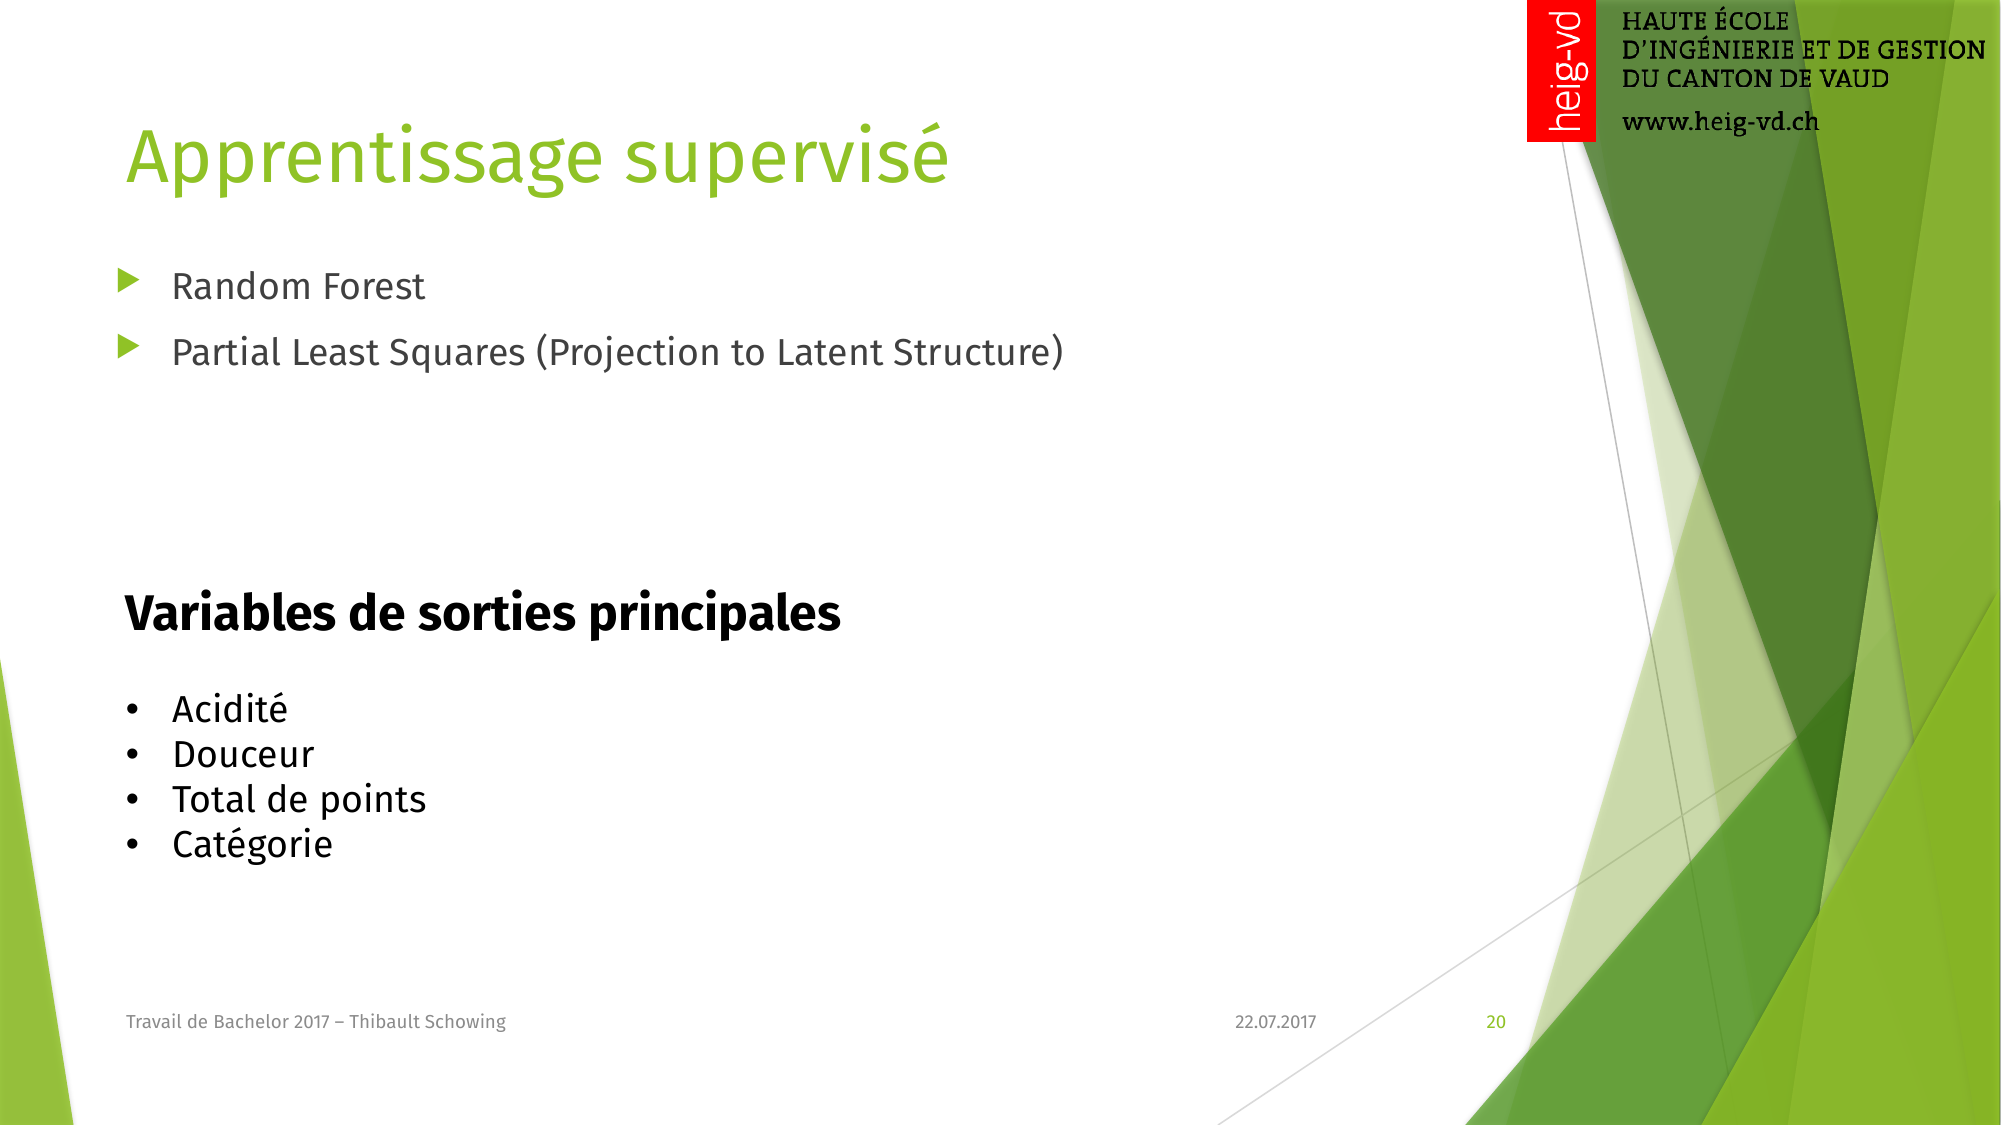

# Apprentissage supervisé
Random Forest
Partial Least Squares (Projection to Latent Structure)
Variables de sorties principales

Acidité
Douceur
Total de points
Catégorie
Travail de Bachelor 2017 – Thibault Schowing
22.07.2017
20